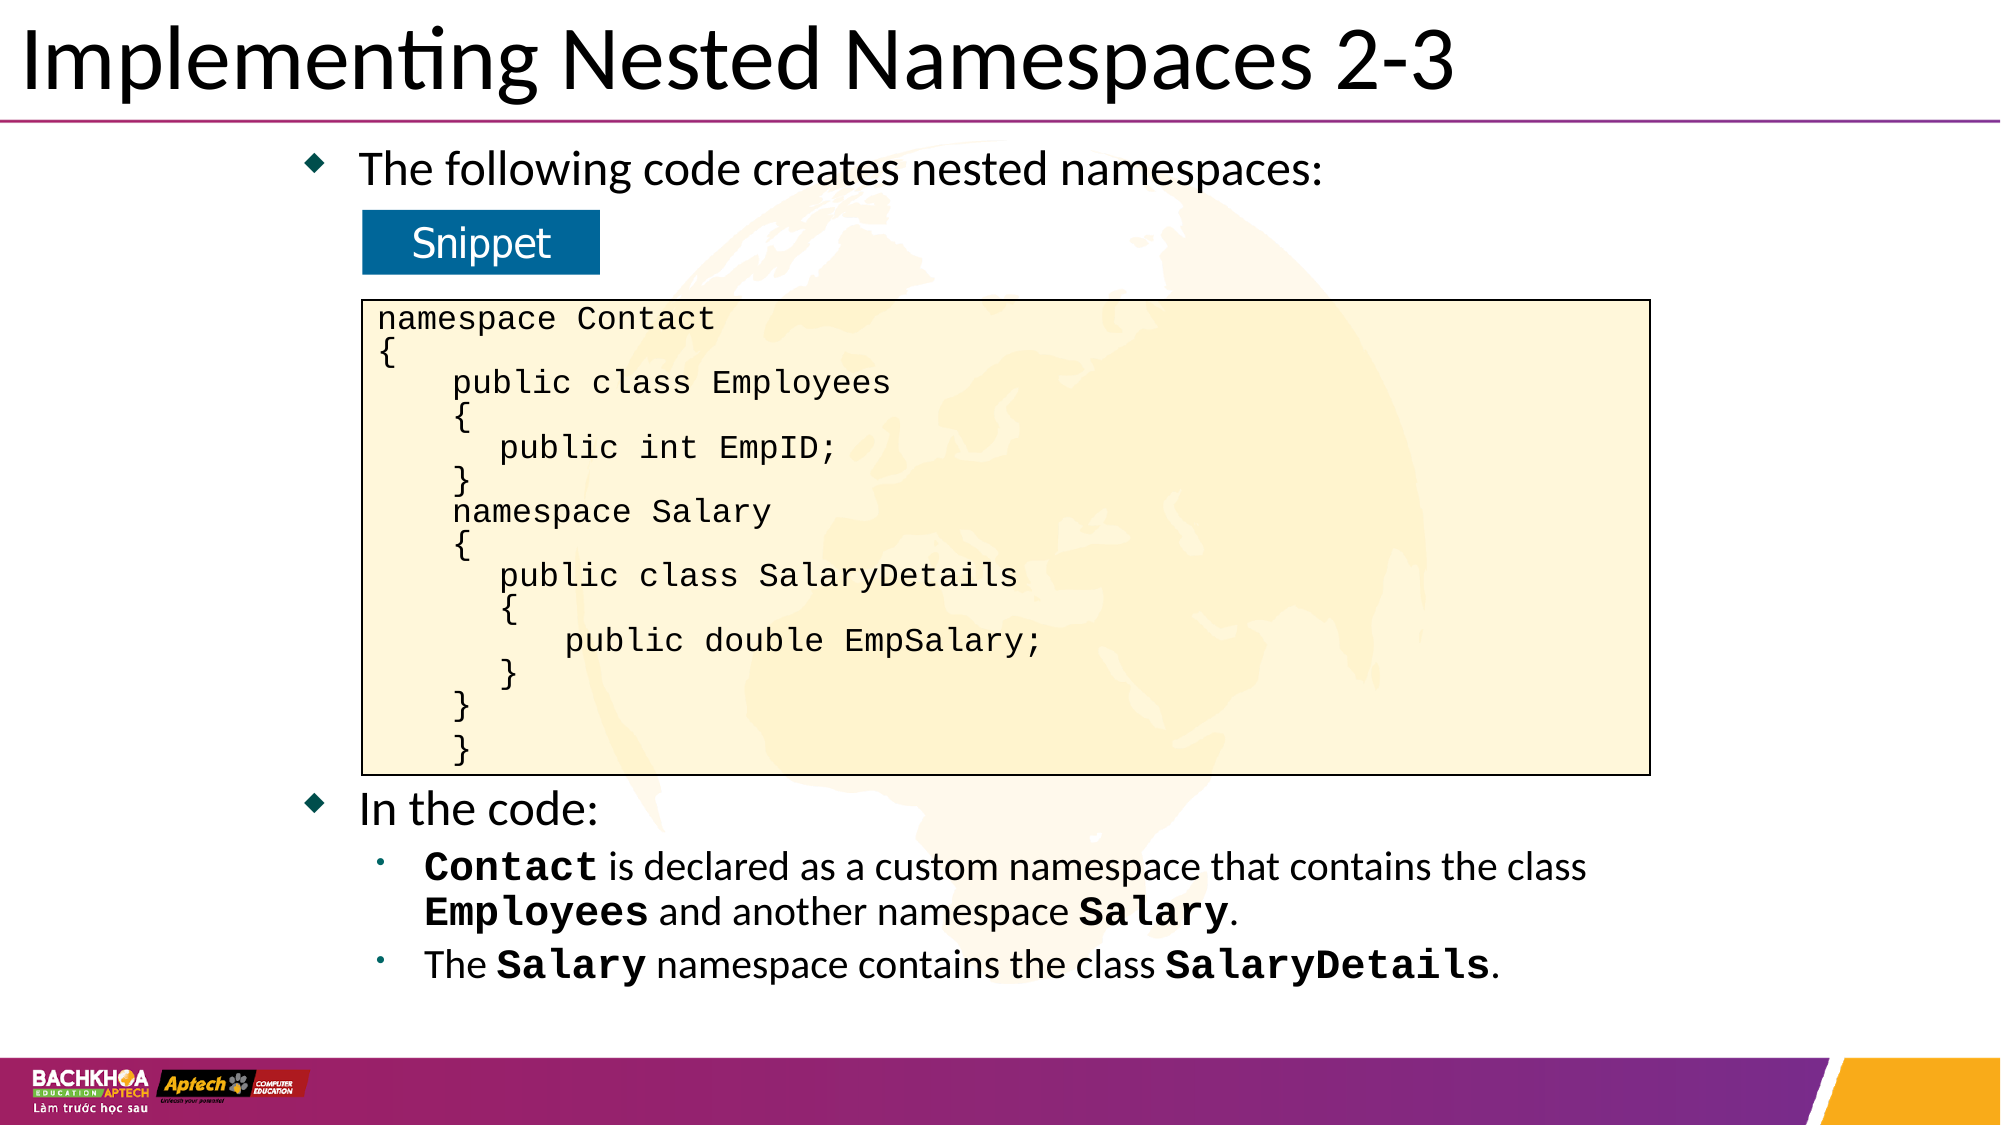

# Implementing Nested Namespaces 2-3

The following code creates nested namespaces:

In the code:
Contact is declared as a custom namespace that contains the class Employees and another namespace Salary.
The Salary namespace contains the class SalaryDetails.

Snippet
namespace Contact
{
public class Employees
{
public int EmpID;
}
namespace Salary
{
public class SalaryDetails
{
public double EmpSalary;
}
}
}